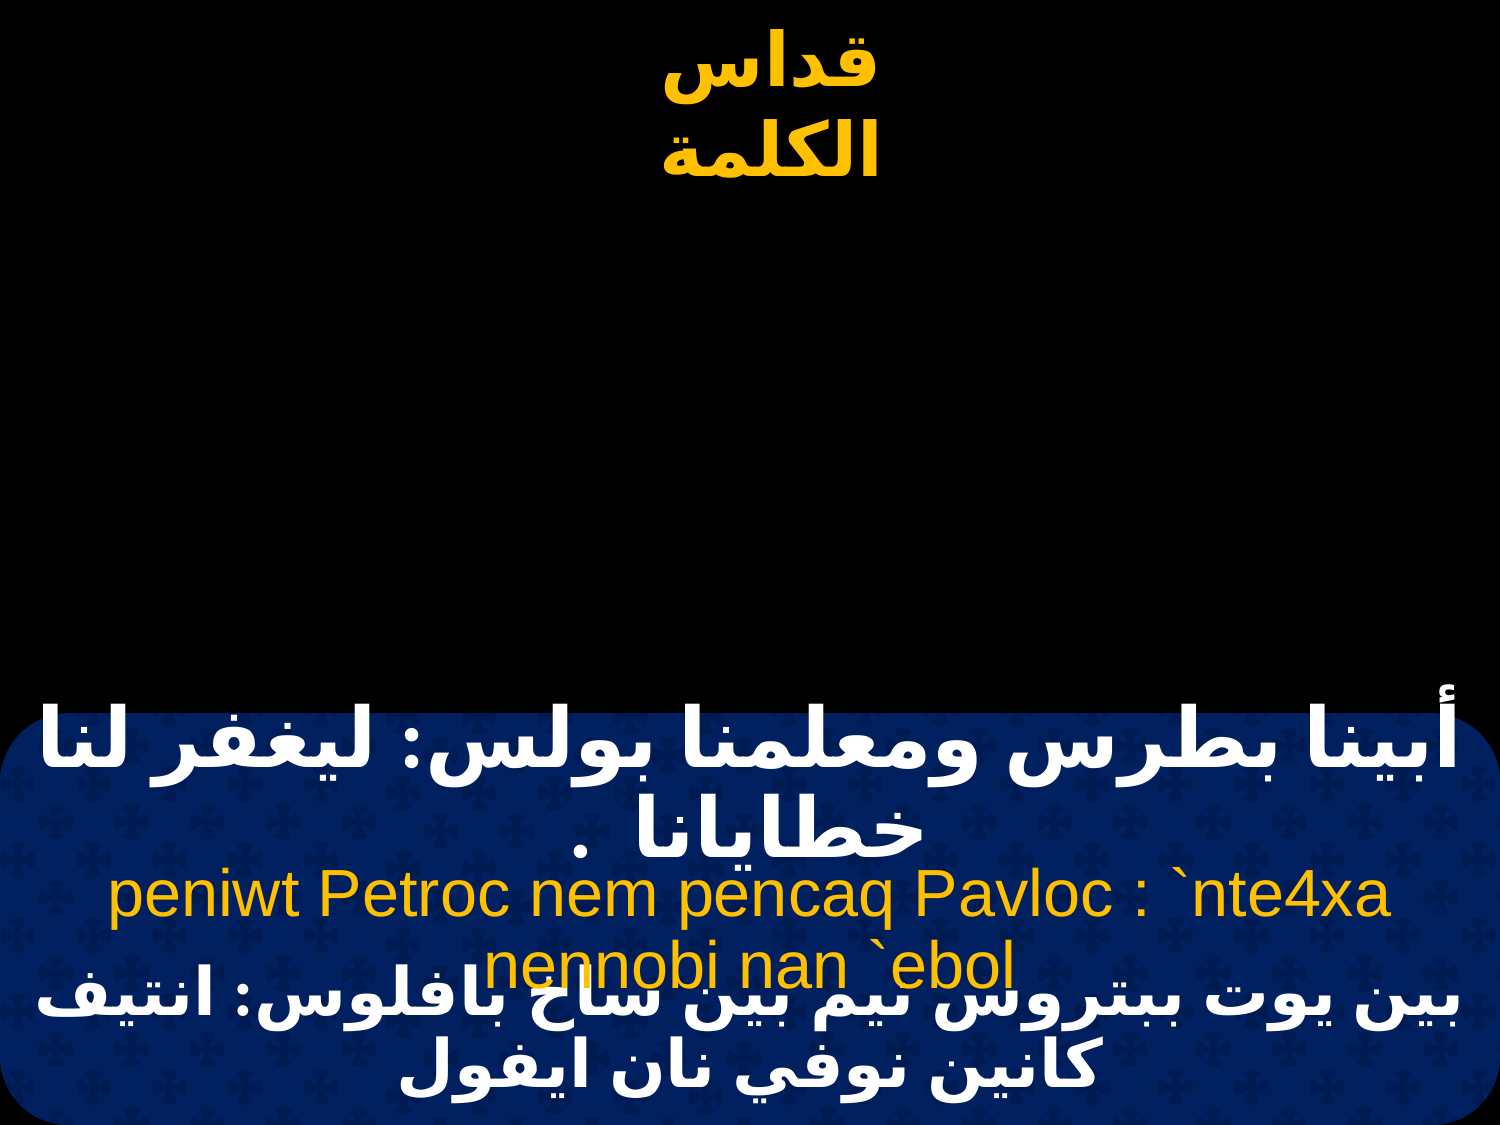

# أبينا بطرس ومعلمنا بولس: ليغفر لنا خطايانا  .
peniwt Petroc nem pencaq Pavloc : `nte4xa nennobi nan `ebol
بين يوت ببتروس نيم بين ساخ بافلوس: انتيف كانين نوفي نان ايفول